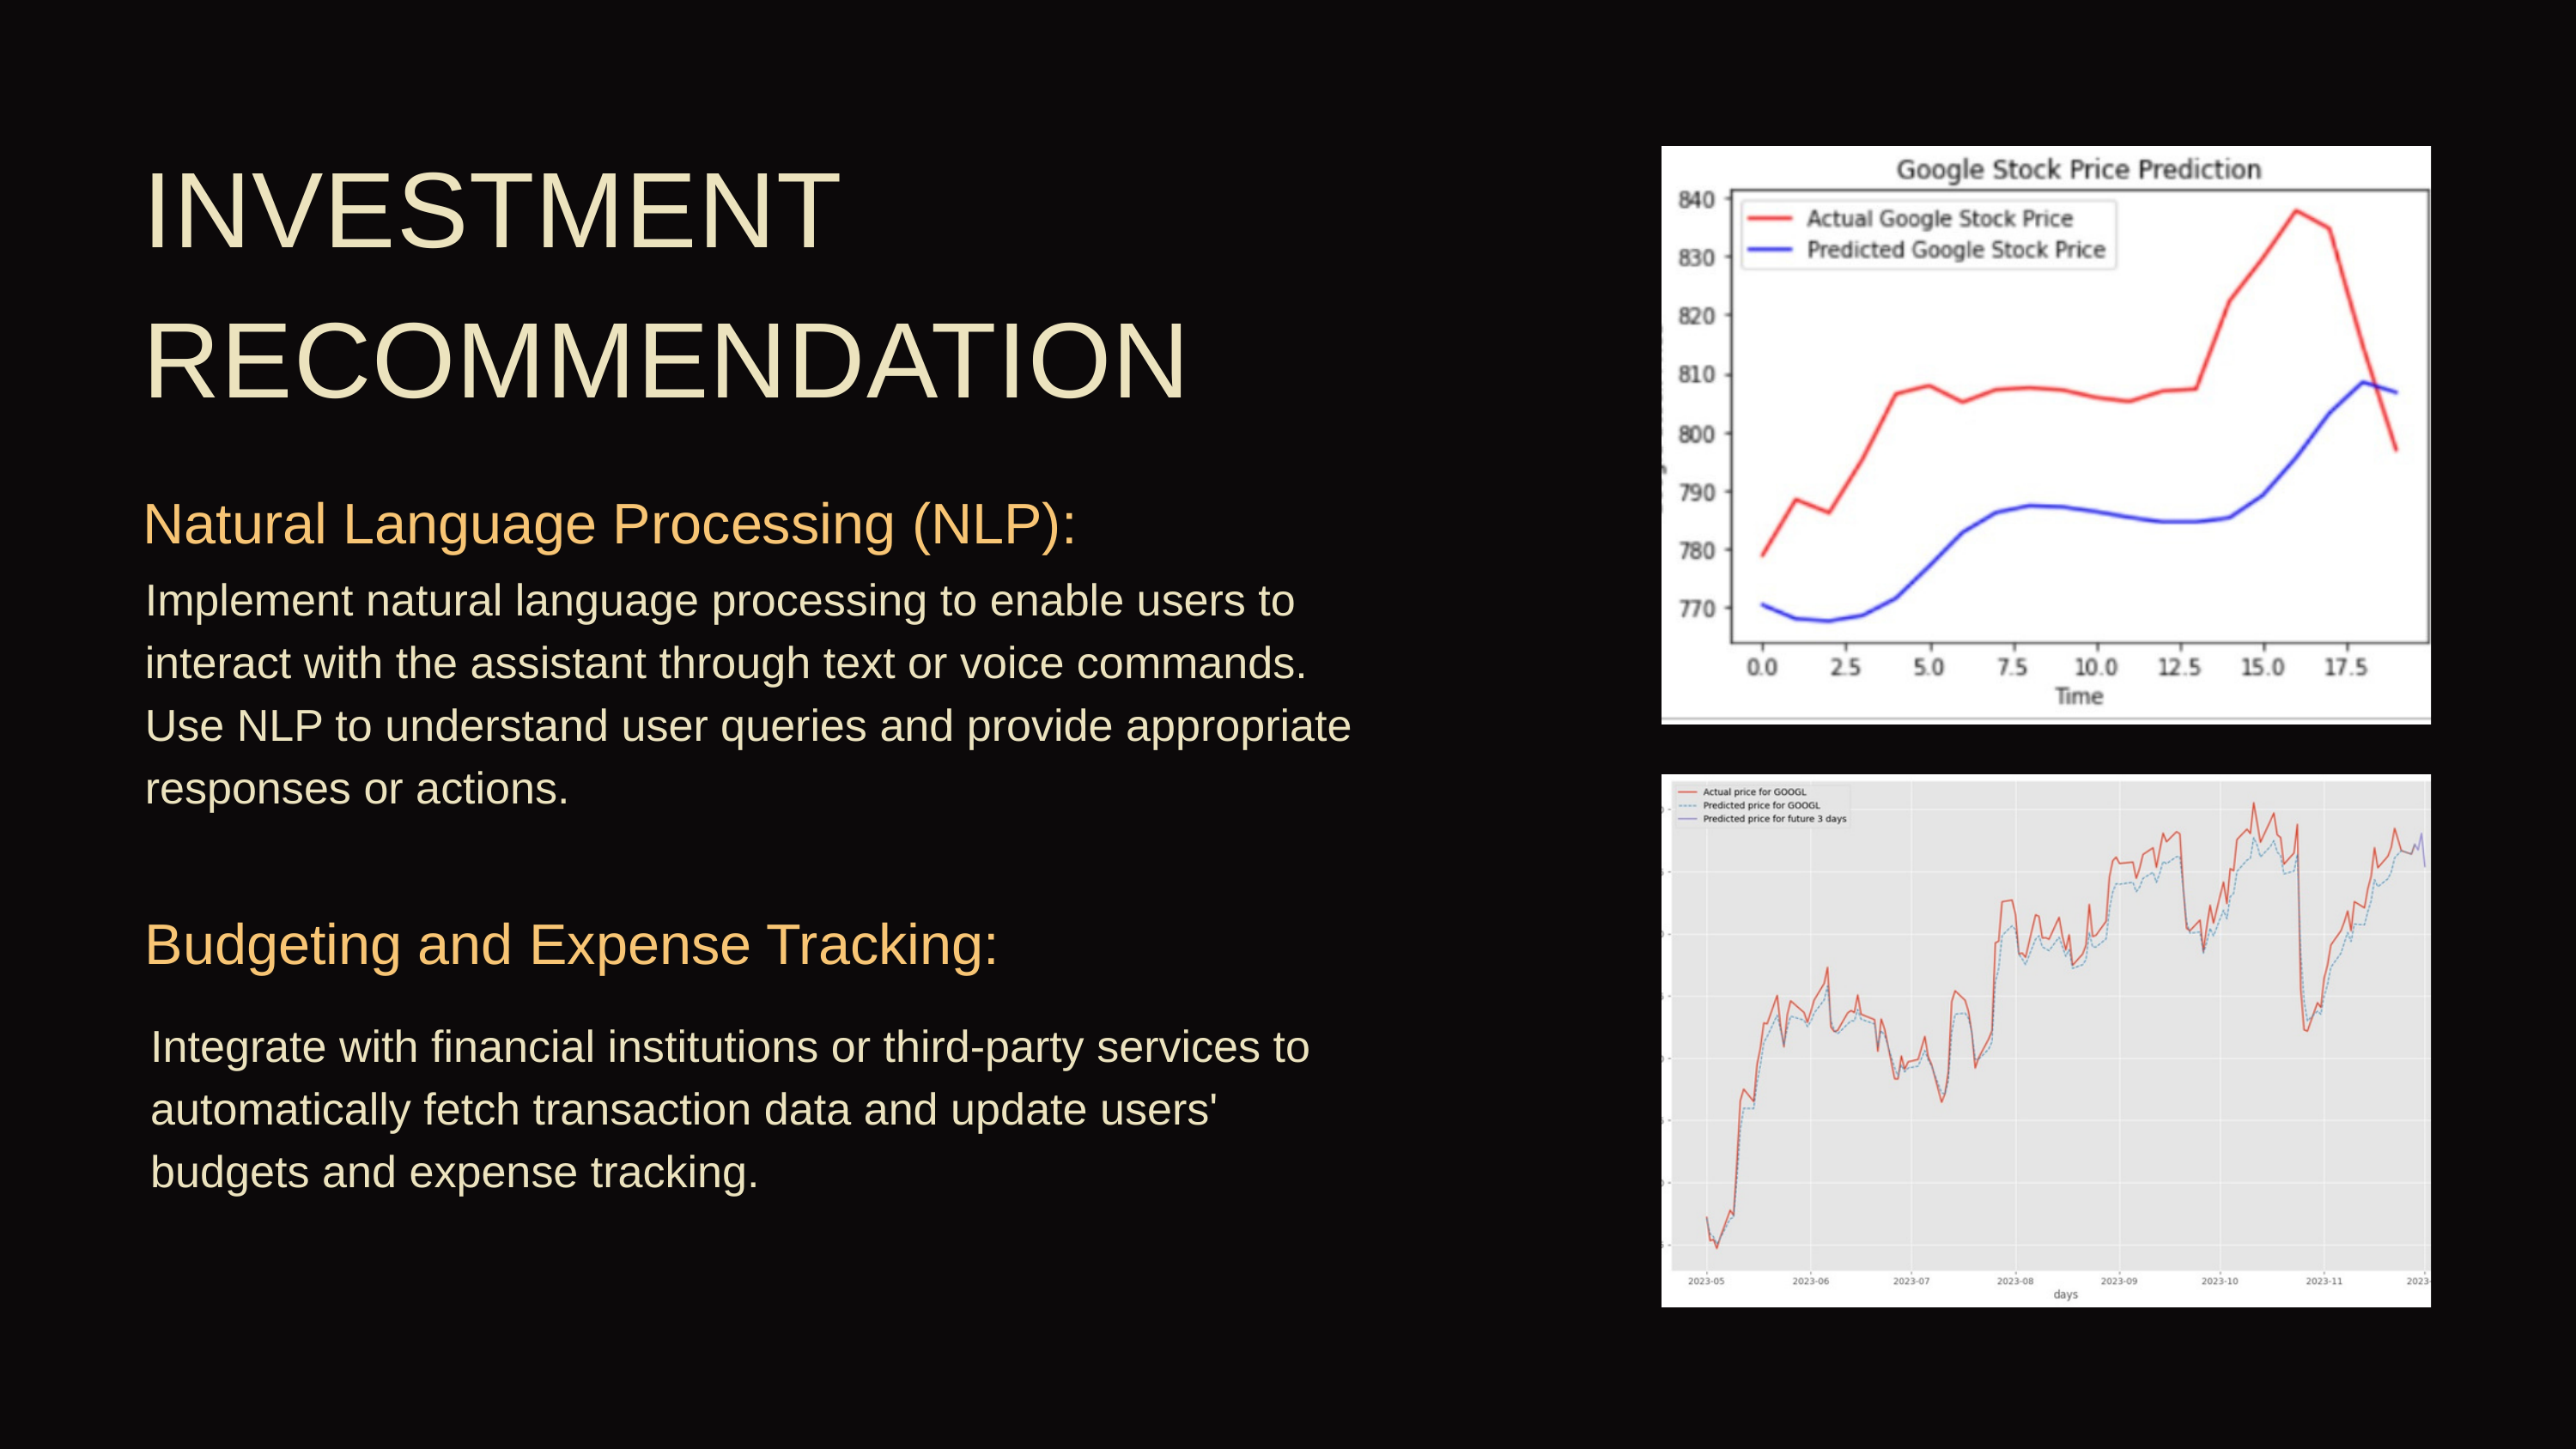

INVESTMENT RECOMMENDATION

Natural Language Processing (NLP):
Implement natural language processing to enable users to interact with the assistant through text or voice commands.
Use NLP to understand user queries and provide appropriate responses or actions.

Budgeting and Expense Tracking:
Integrate with financial institutions or third-party services to automatically fetch transaction data and update users' budgets and expense tracking.